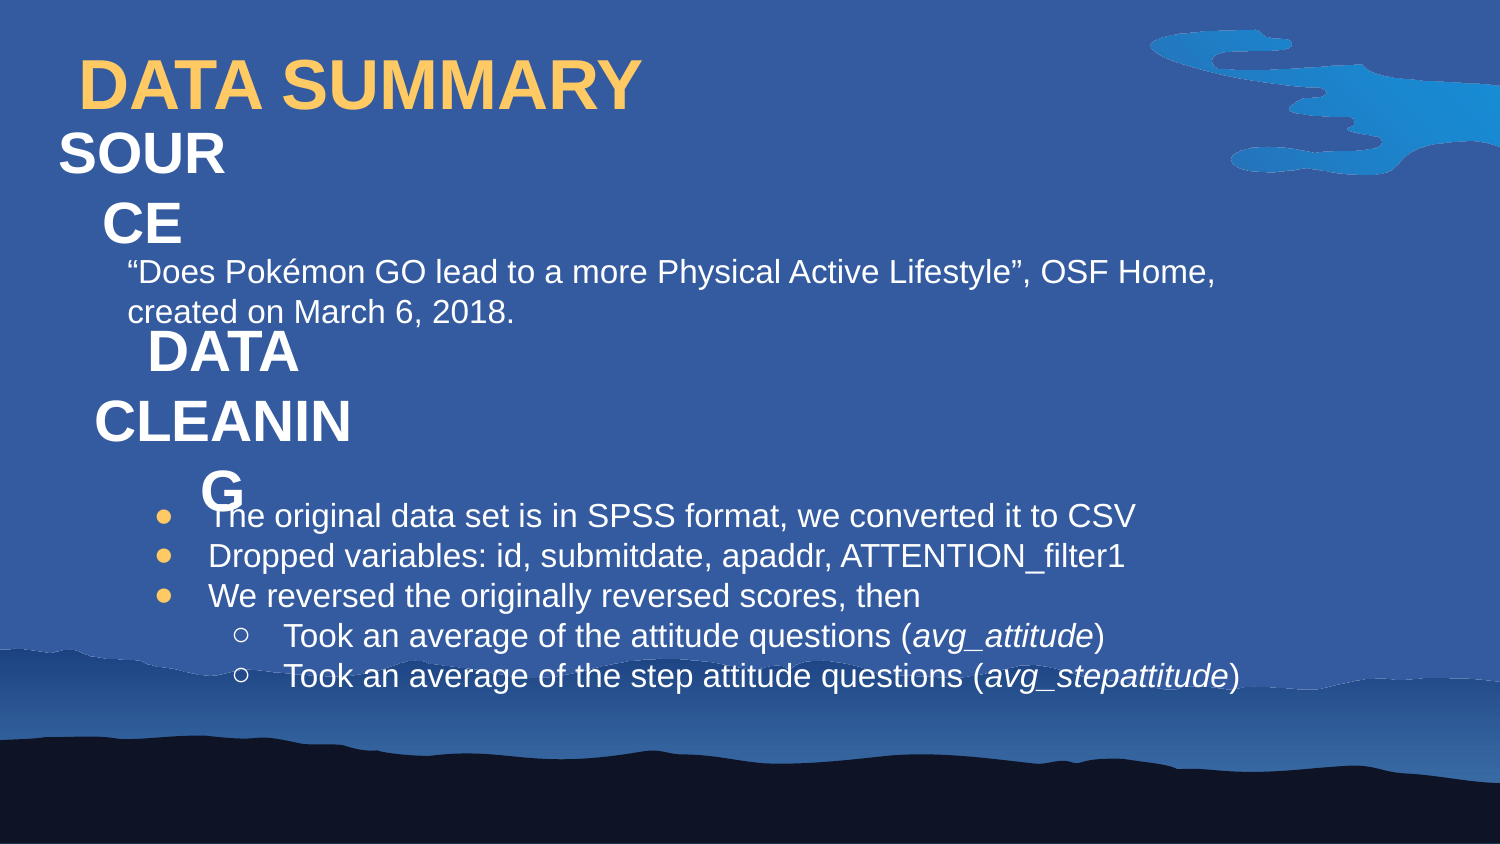

# DATA SUMMARY
SOURCE
“Does Pokémon GO lead to a more Physical Active Lifestyle”, OSF Home, created on March 6, 2018.

DATA CLEANING
The original data set is in SPSS format, we converted it to CSV
Dropped variables: id, submitdate, apaddr, ATTENTION_filter1
We reversed the originally reversed scores, then
Took an average of the attitude questions (avg_attitude)
Took an average of the step attitude questions (avg_stepattitude)